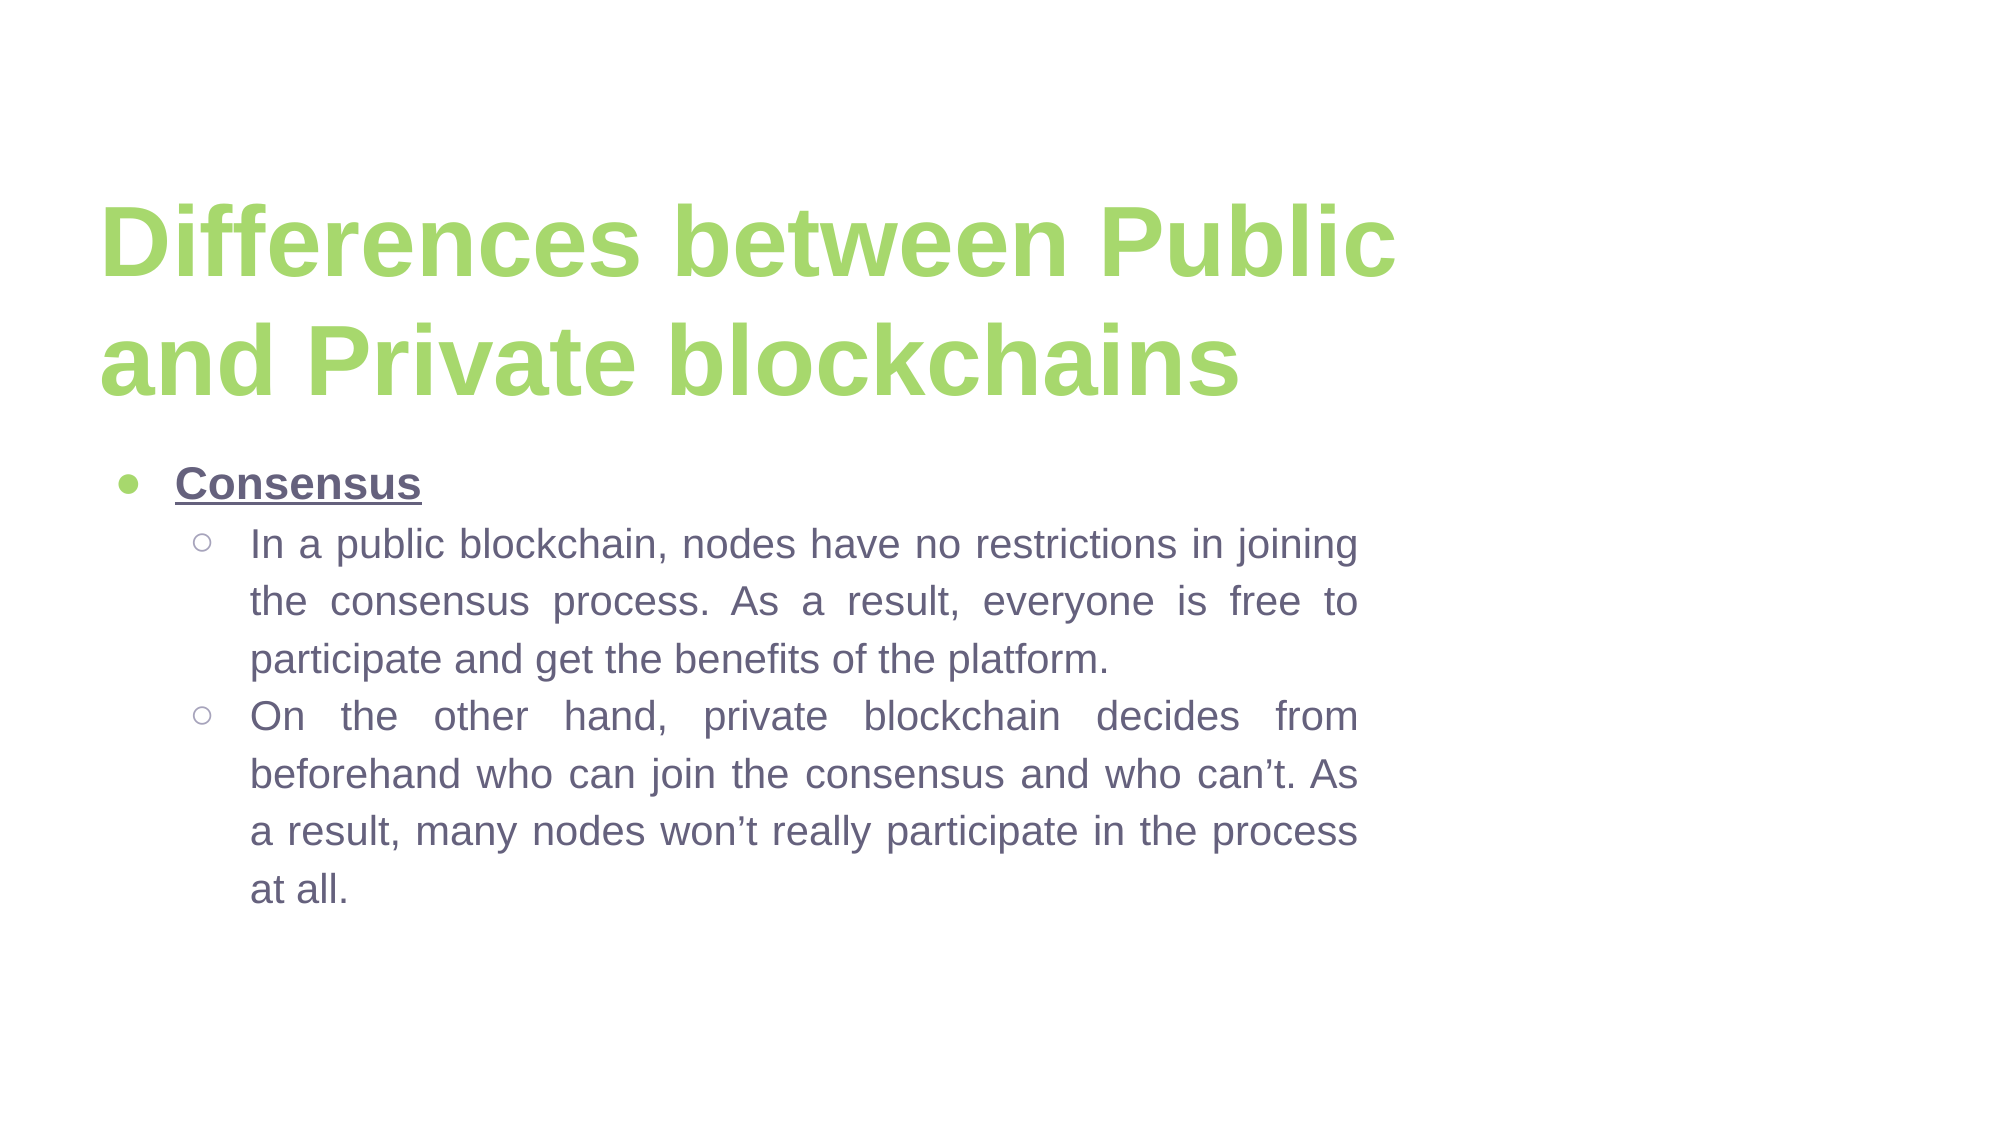

# Differences between Public and Private blockchains
Consensus
In a public blockchain, nodes have no restrictions in joining the consensus process. As a result, everyone is free to participate and get the benefits of the platform.
On the other hand, private blockchain decides from beforehand who can join the consensus and who can’t. As a result, many nodes won’t really participate in the process at all.